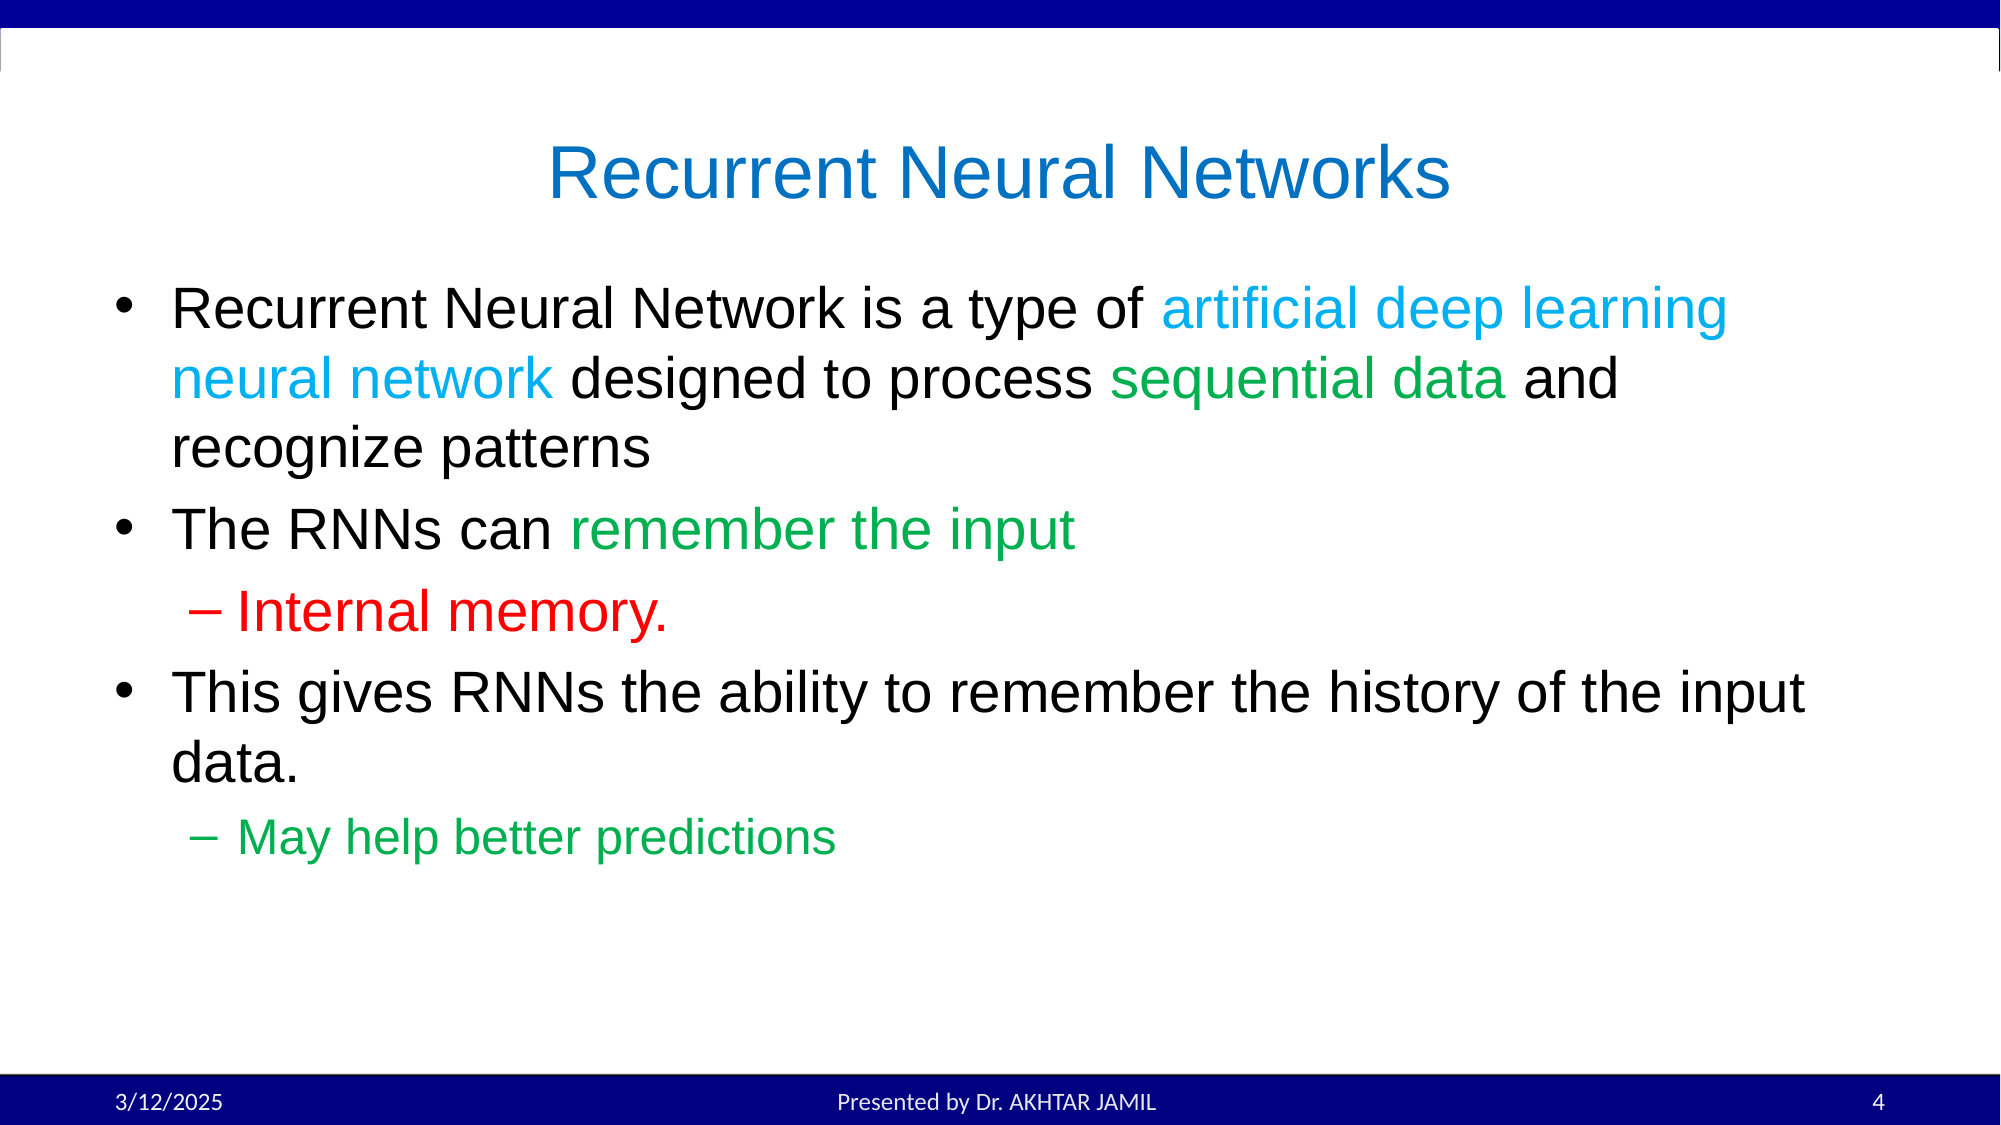

# Recurrent Neural Networks
Recurrent Neural Network is a type of artificial deep learning neural network designed to process sequential data and recognize patterns
The RNNs can remember the input
Internal memory.
This gives RNNs the ability to remember the history of the input data.
May help better predictions

3/12/2025
Presented by Dr. AKHTAR JAMIL
4